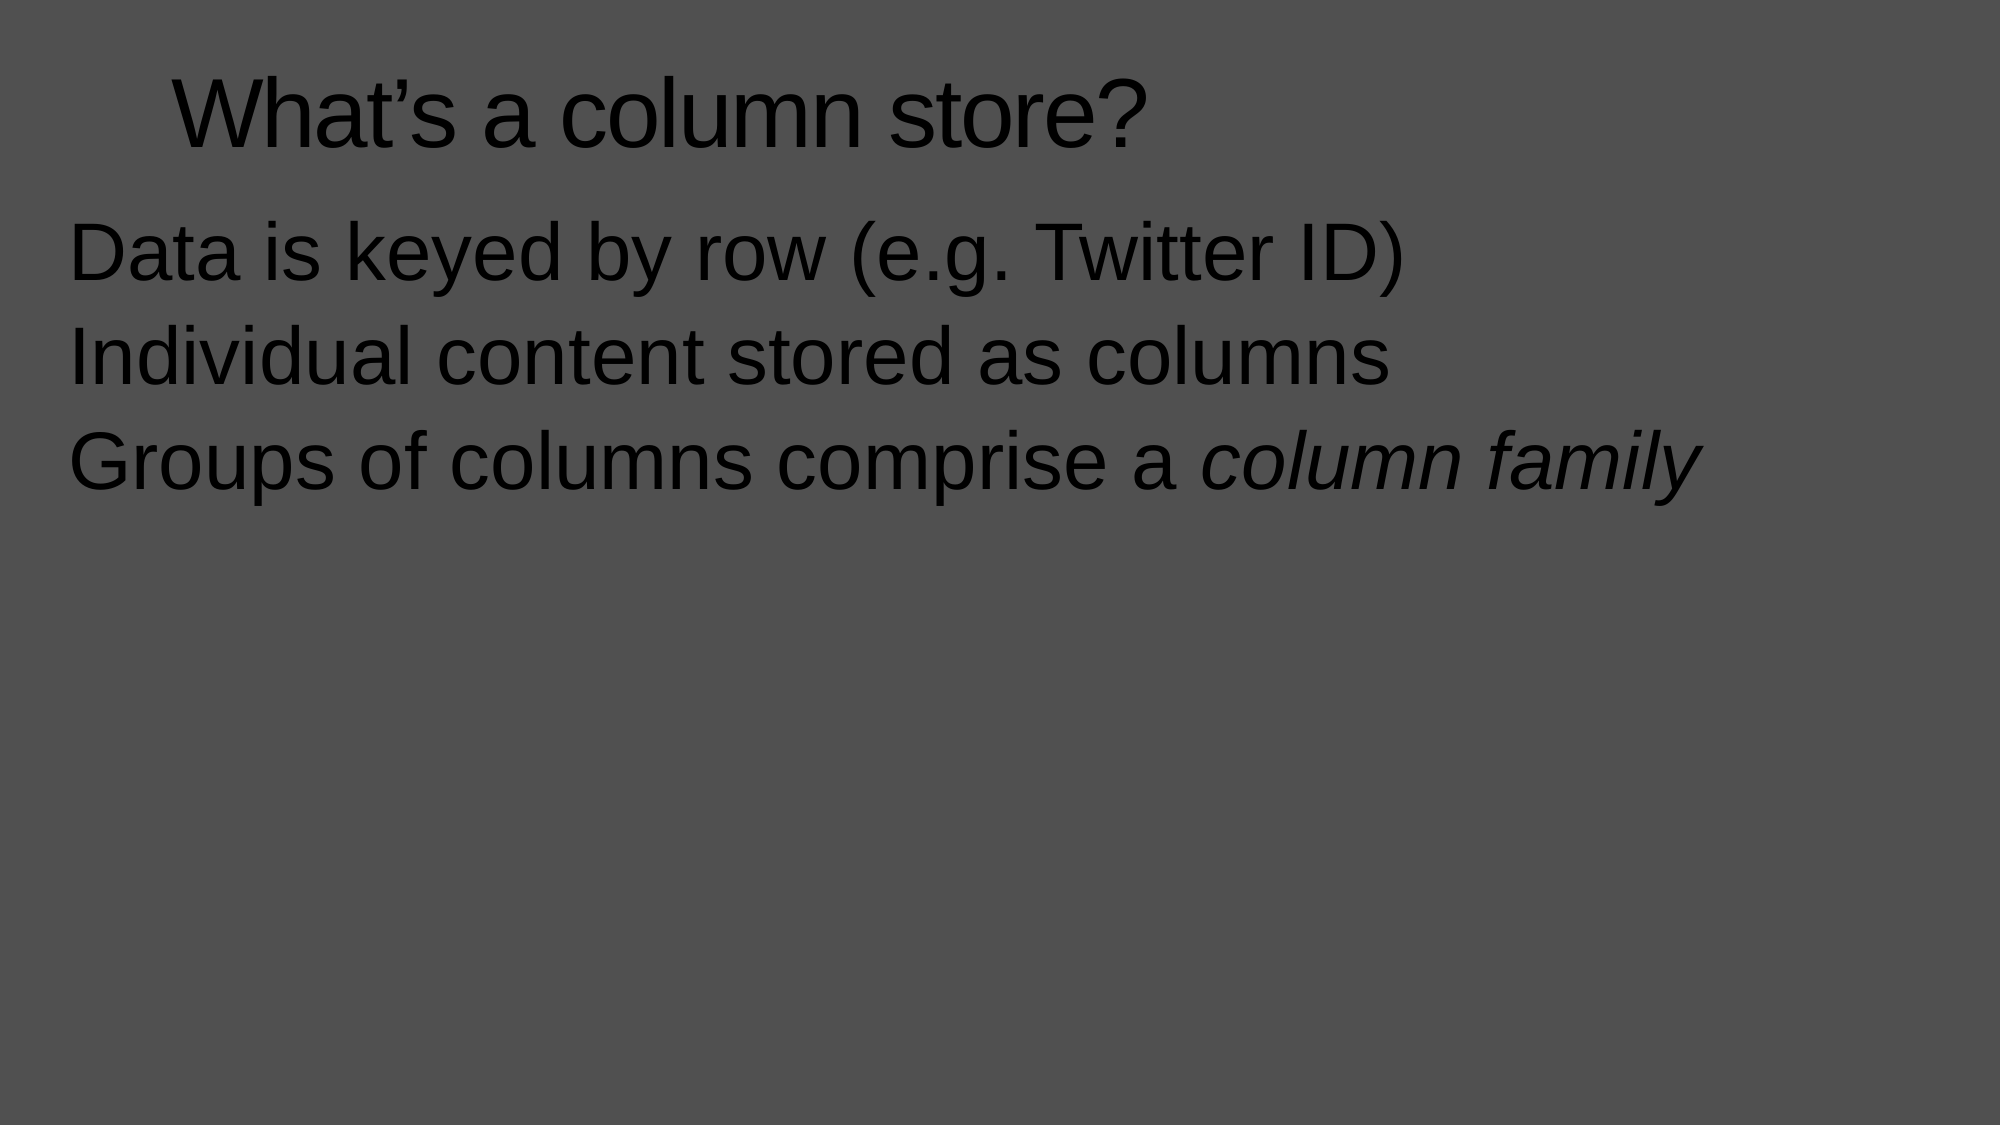

# What’s a column store?
Data is keyed by row (e.g. Twitter ID)
Individual content stored as columns
Groups of columns comprise a column family